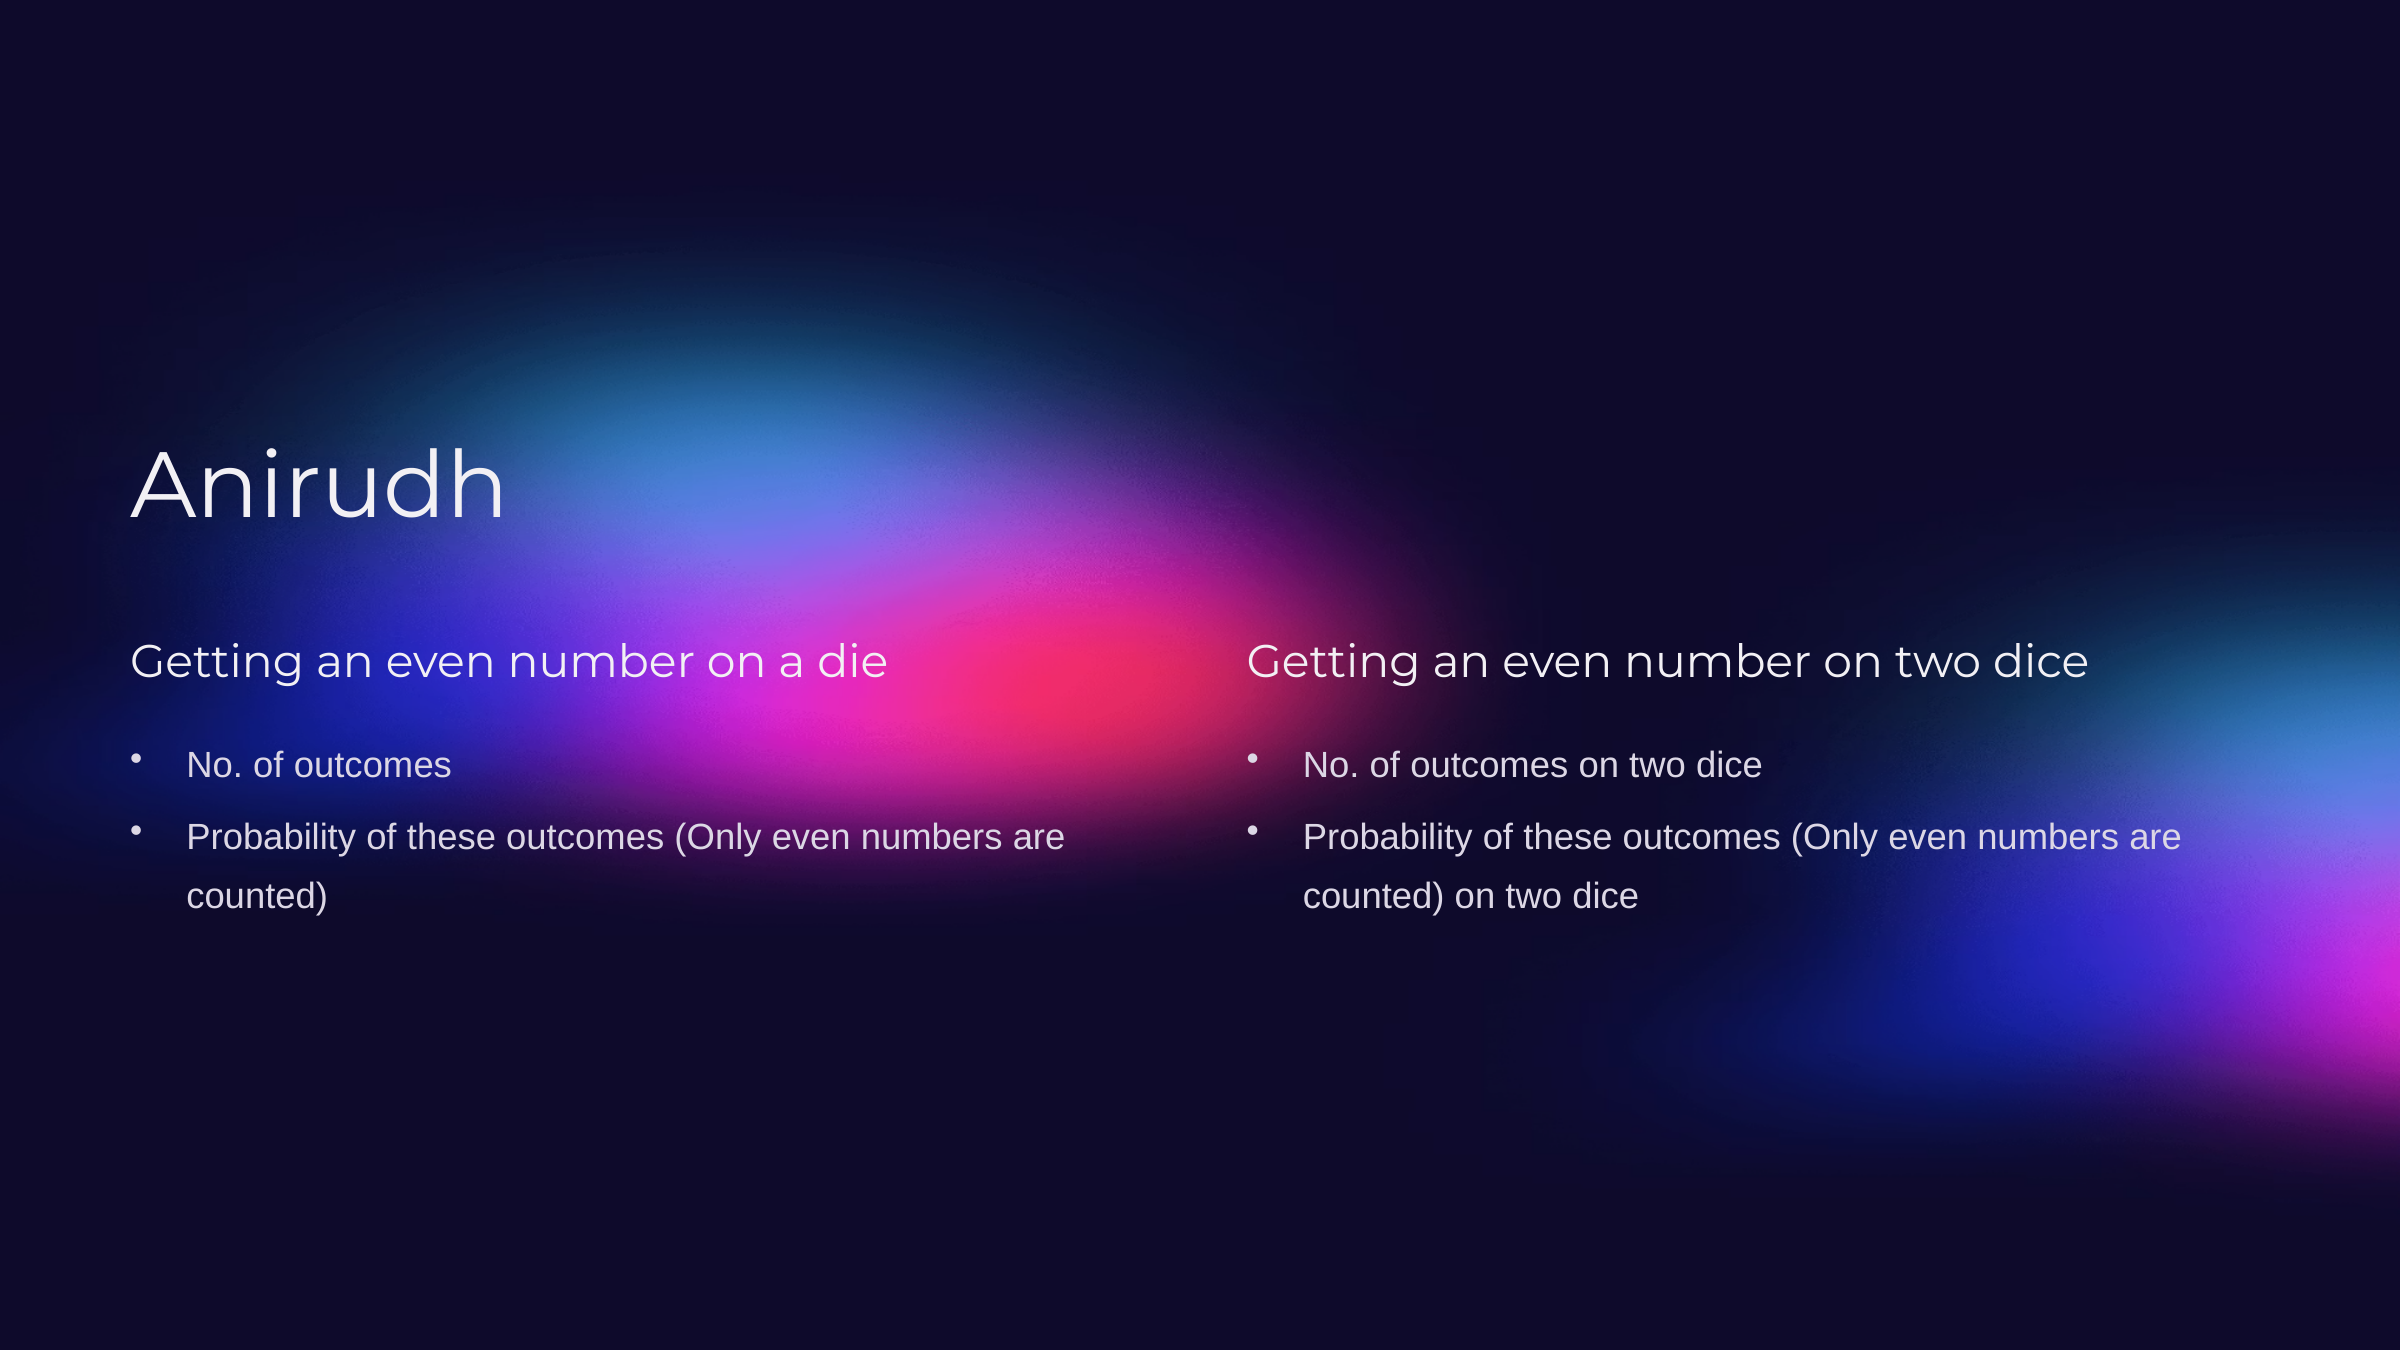

Anirudh
Getting an even number on a die
Getting an even number on two dice
No. of outcomes
No. of outcomes on two dice
Probability of these outcomes (Only even numbers are counted)
Probability of these outcomes (Only even numbers are counted) on two dice